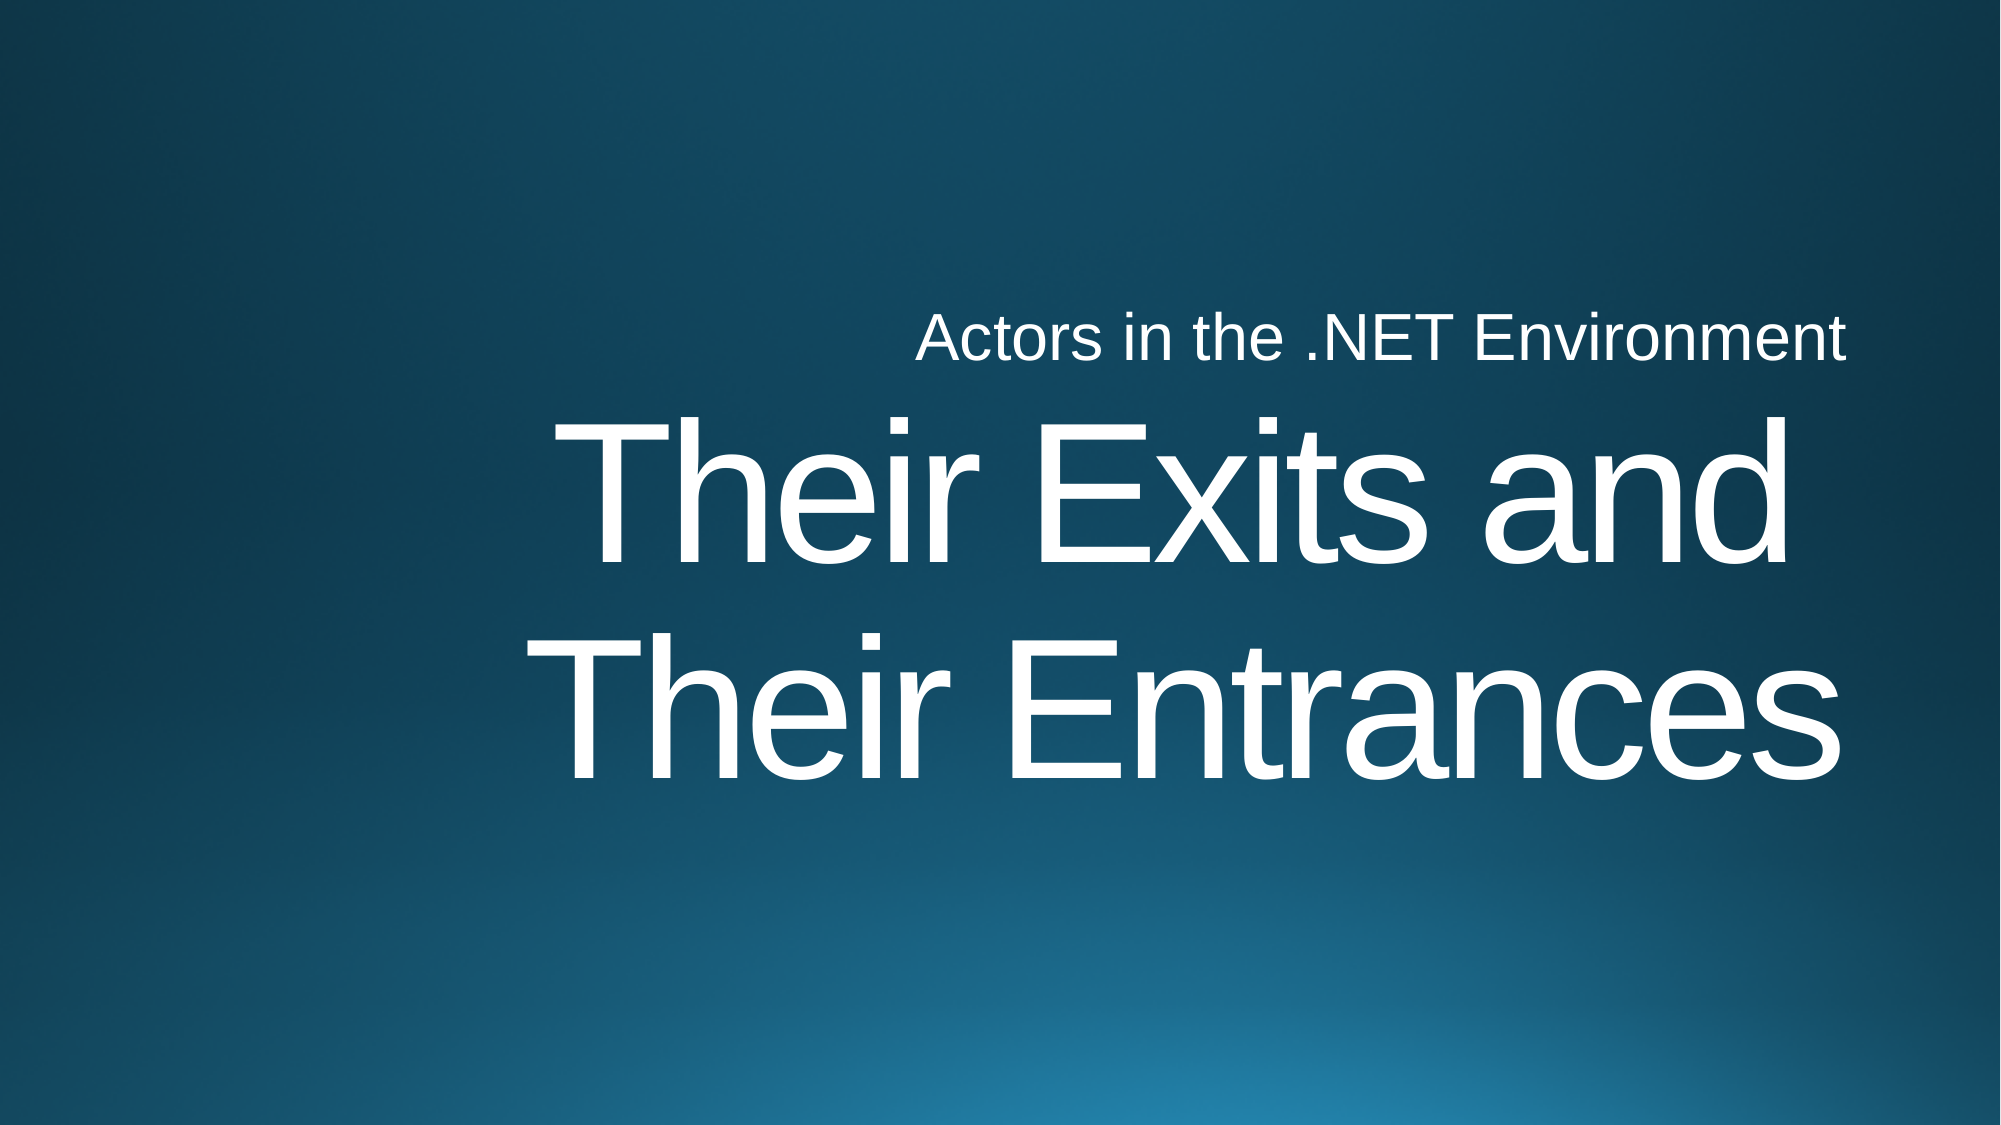

Actors in the .NET Environment
# Their Exits and Their Entrances